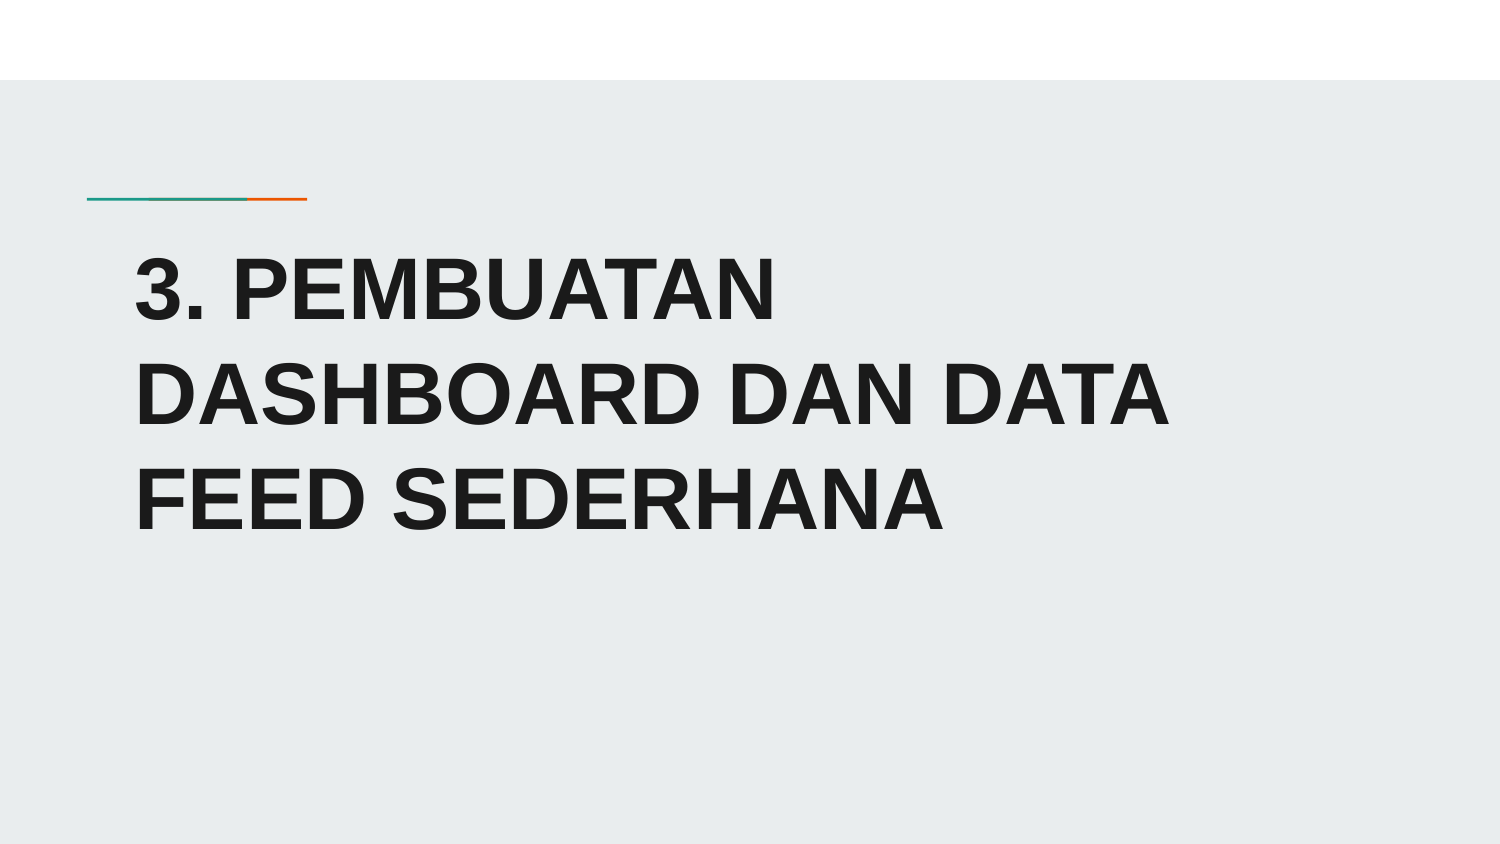

# 3. PEMBUATAN DASHBOARD DAN DATA FEED SEDERHANA